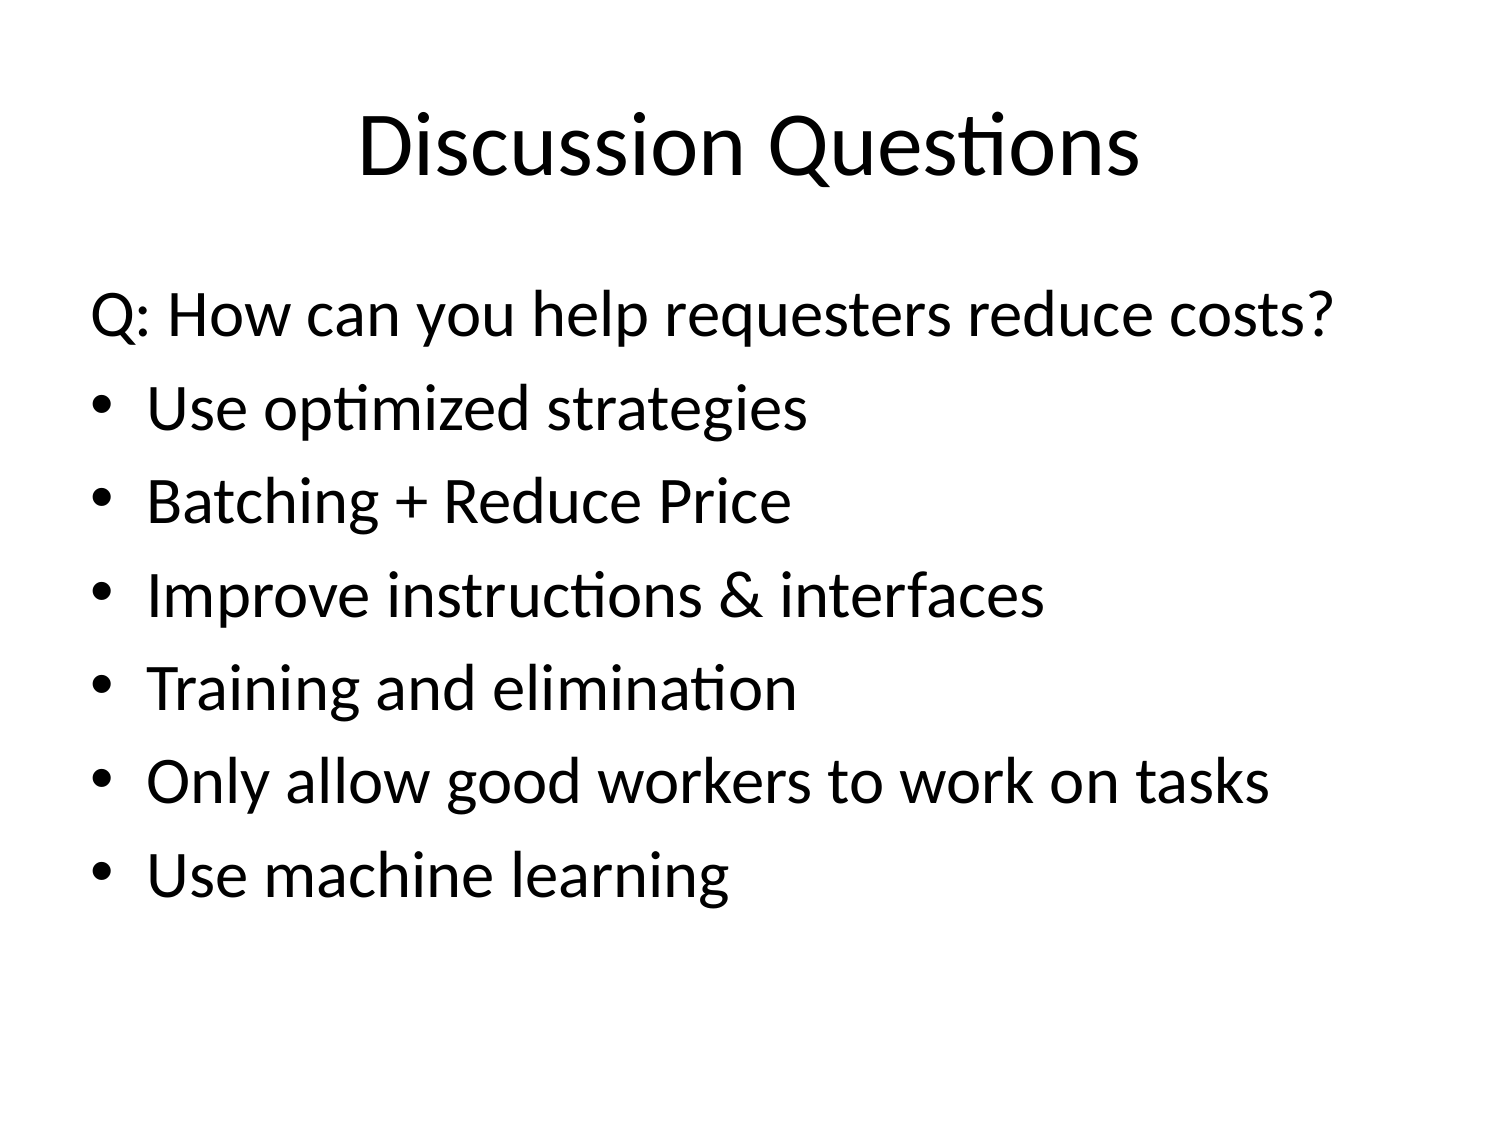

# Discussion Questions
Q: How can you help requesters reduce costs?
Use optimized strategies
Batching + Reduce Price
Improve instructions & interfaces
Training and elimination
Only allow good workers to work on tasks
Use machine learning